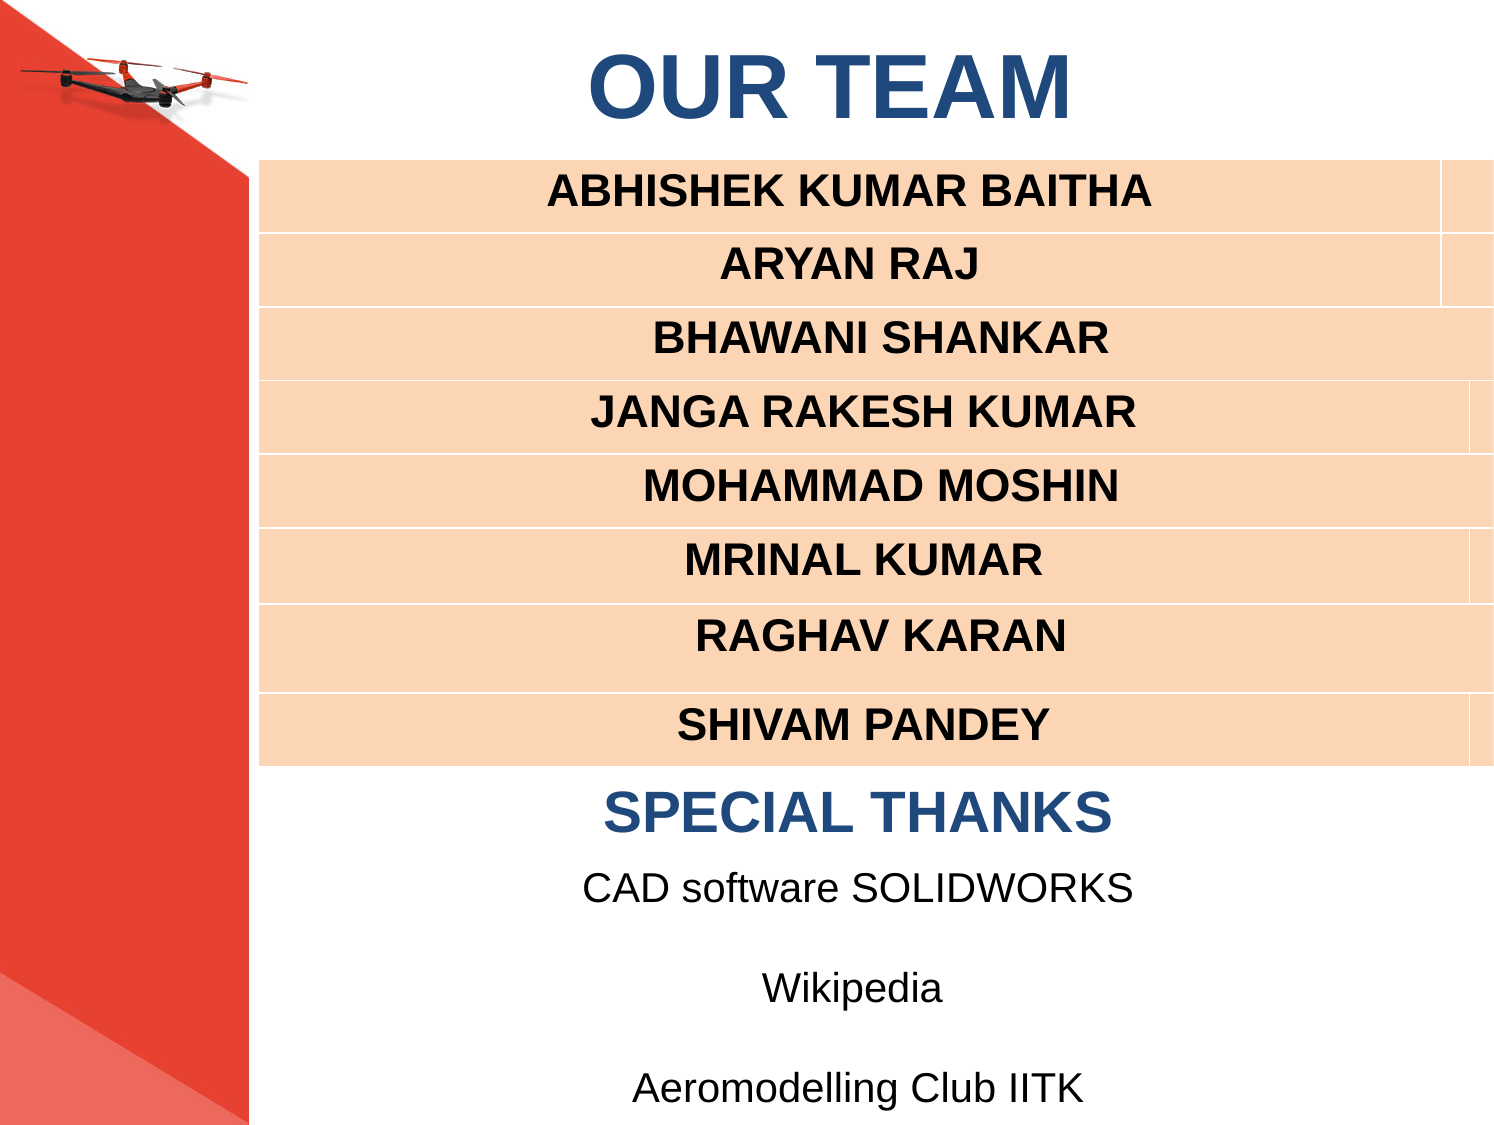

OUR TEAM
| ABHISHEK KUMAR BAITHA |  |  |
| --- | --- | --- |
| ARYAN RAJ |  |  |
| BHAWANI SHANKAR |  |  |
| JANGA RAKESH KUMAR |  |  |
| MOHAMMAD MOSHIN |  |  |
| MRINAL KUMAR |  |  |
| RAGHAV KARAN |  |  |
| SHIVAM PANDEY |  |  |
SPECIAL THANKS
CAD software SOLIDWORKS

Wikipedia

Aeromodelling Club IITK